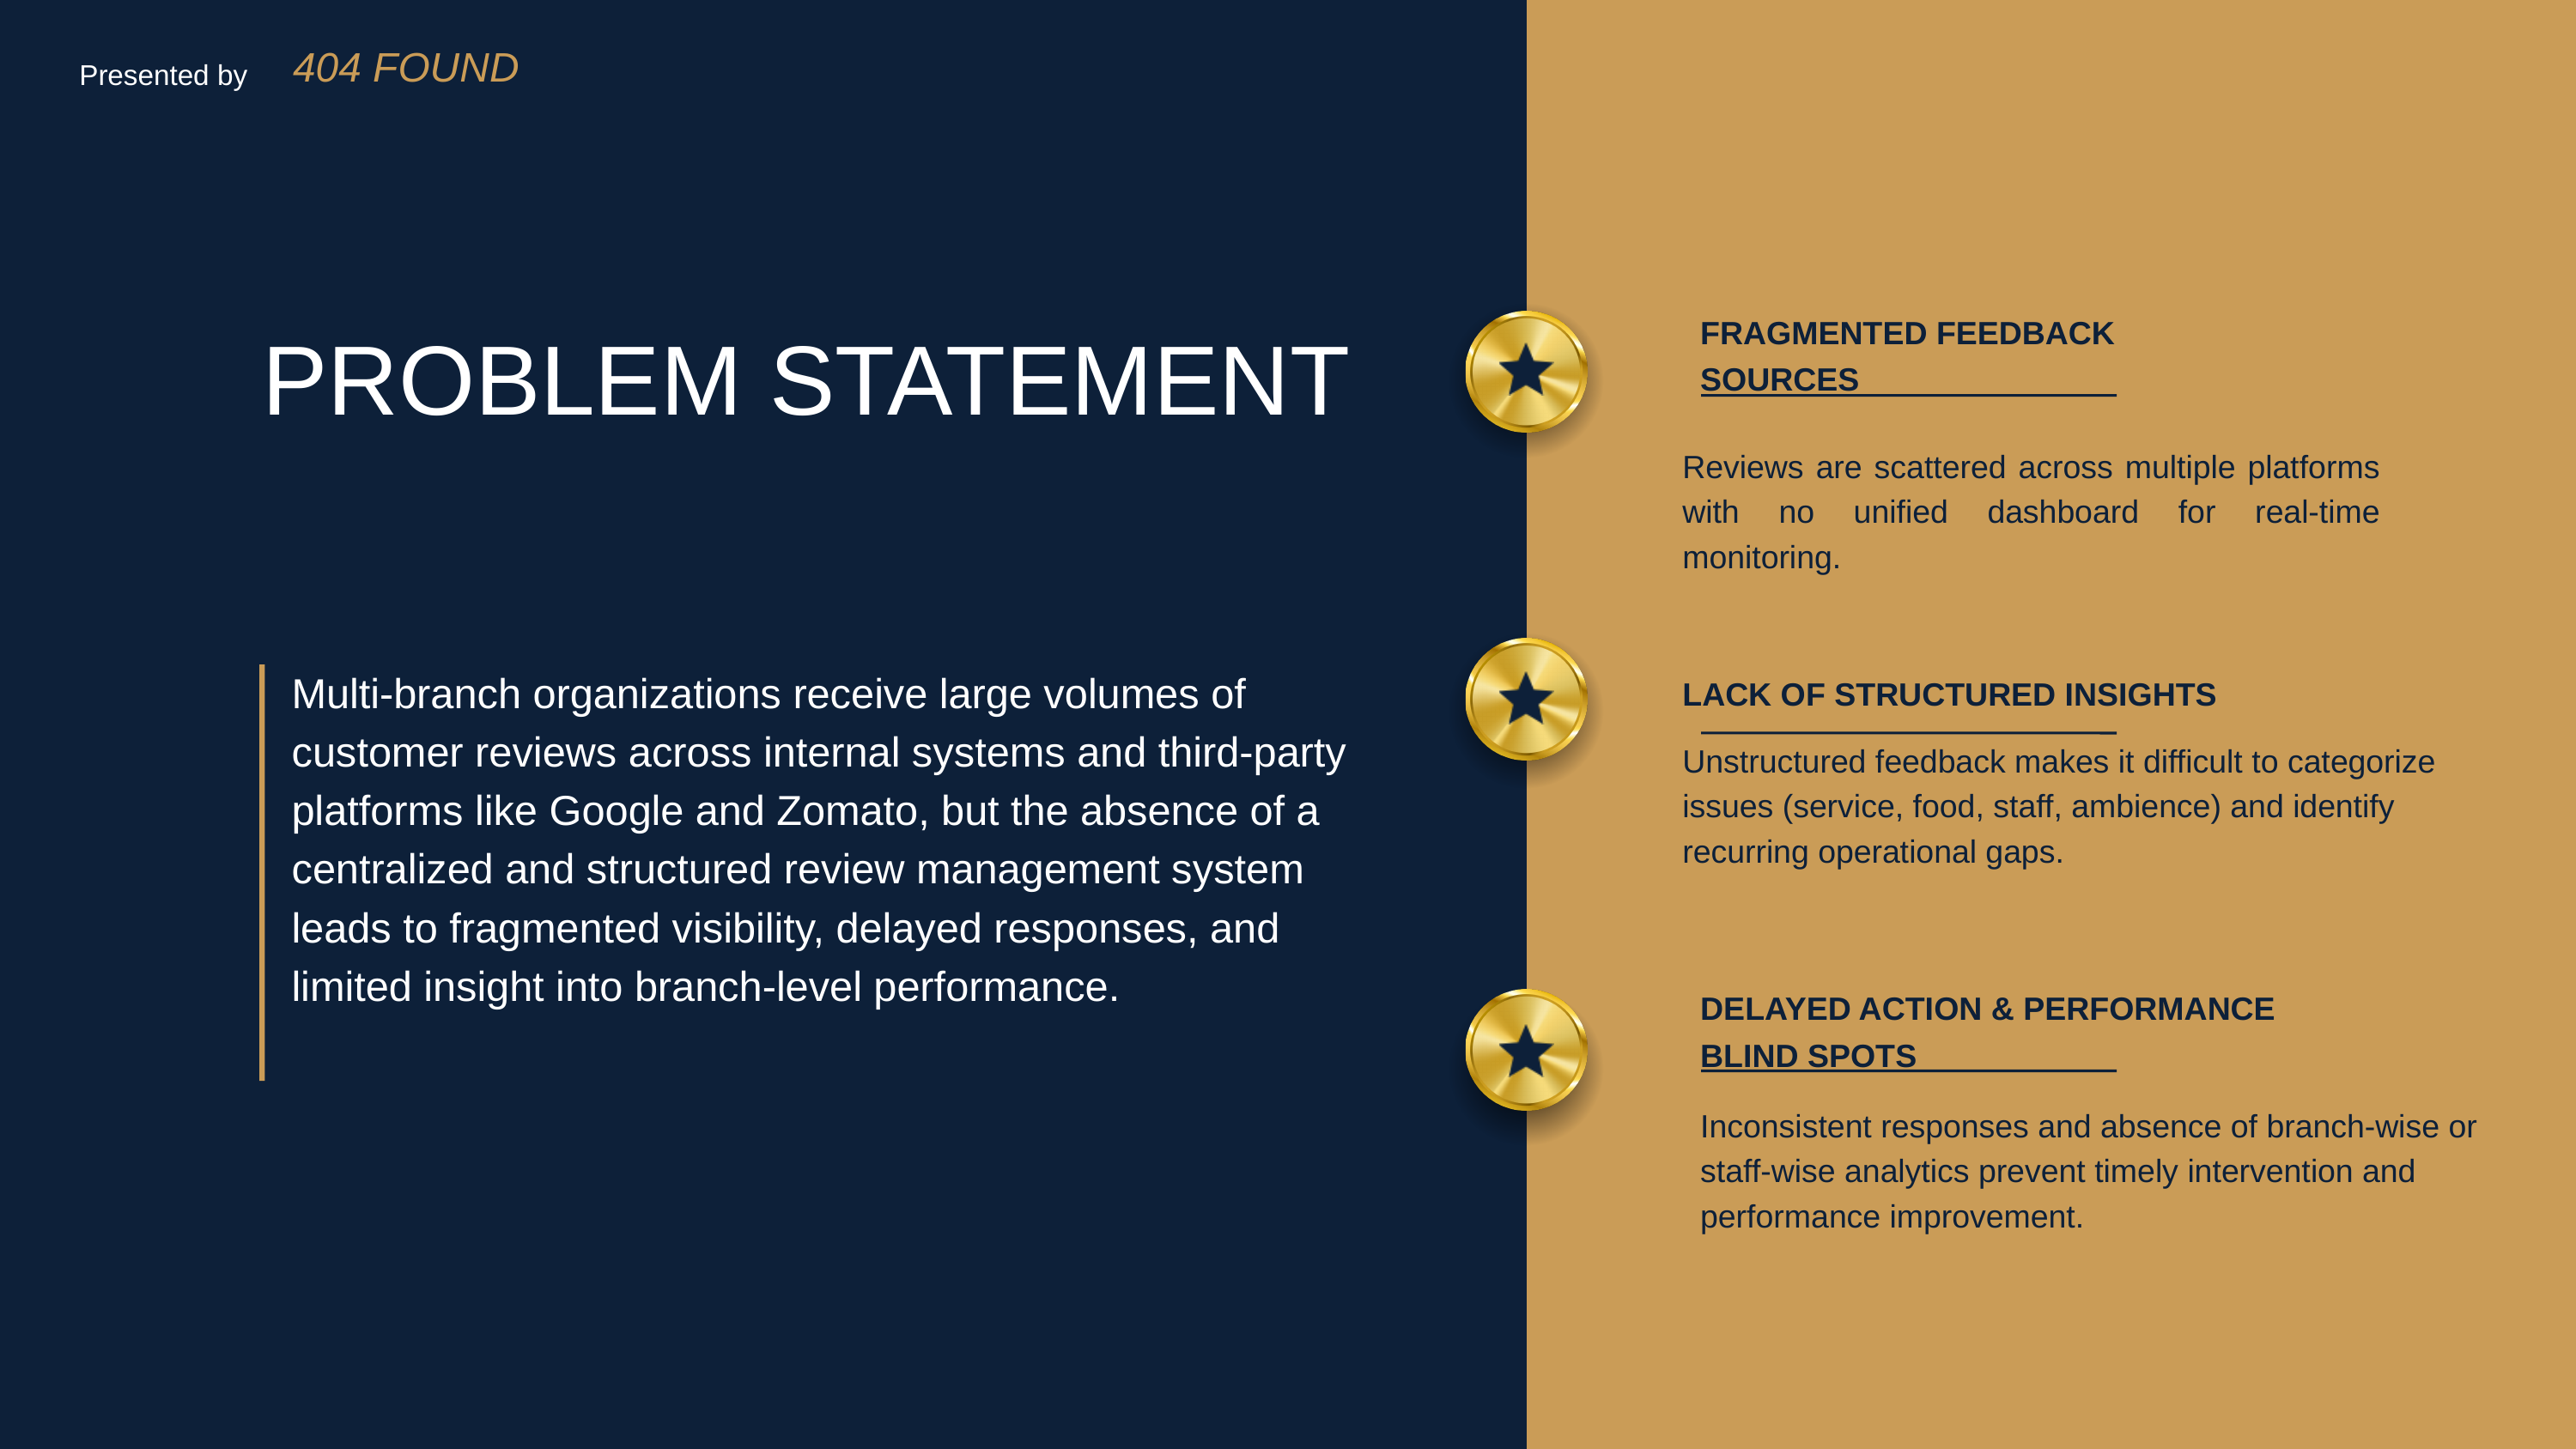

404 FOUND
Presented by
PROBLEM STATEMENT

FRAGMENTED FEEDBACK SOURCES

Reviews are scattered across multiple platforms with no unified dashboard for real-time monitoring.

Multi-branch organizations receive large volumes of customer reviews across internal systems and third-party platforms like Google and Zomato, but the absence of a centralized and structured review management system leads to fragmented visibility, delayed responses, and limited insight into branch-level performance.

LACK OF STRUCTURED INSIGHTS

Unstructured feedback makes it difficult to categorize issues (service, food, staff, ambience) and identify recurring operational gaps.

DELAYED ACTION & PERFORMANCE BLIND SPOTS

Inconsistent responses and absence of branch-wise or staff-wise analytics prevent timely intervention and performance improvement.